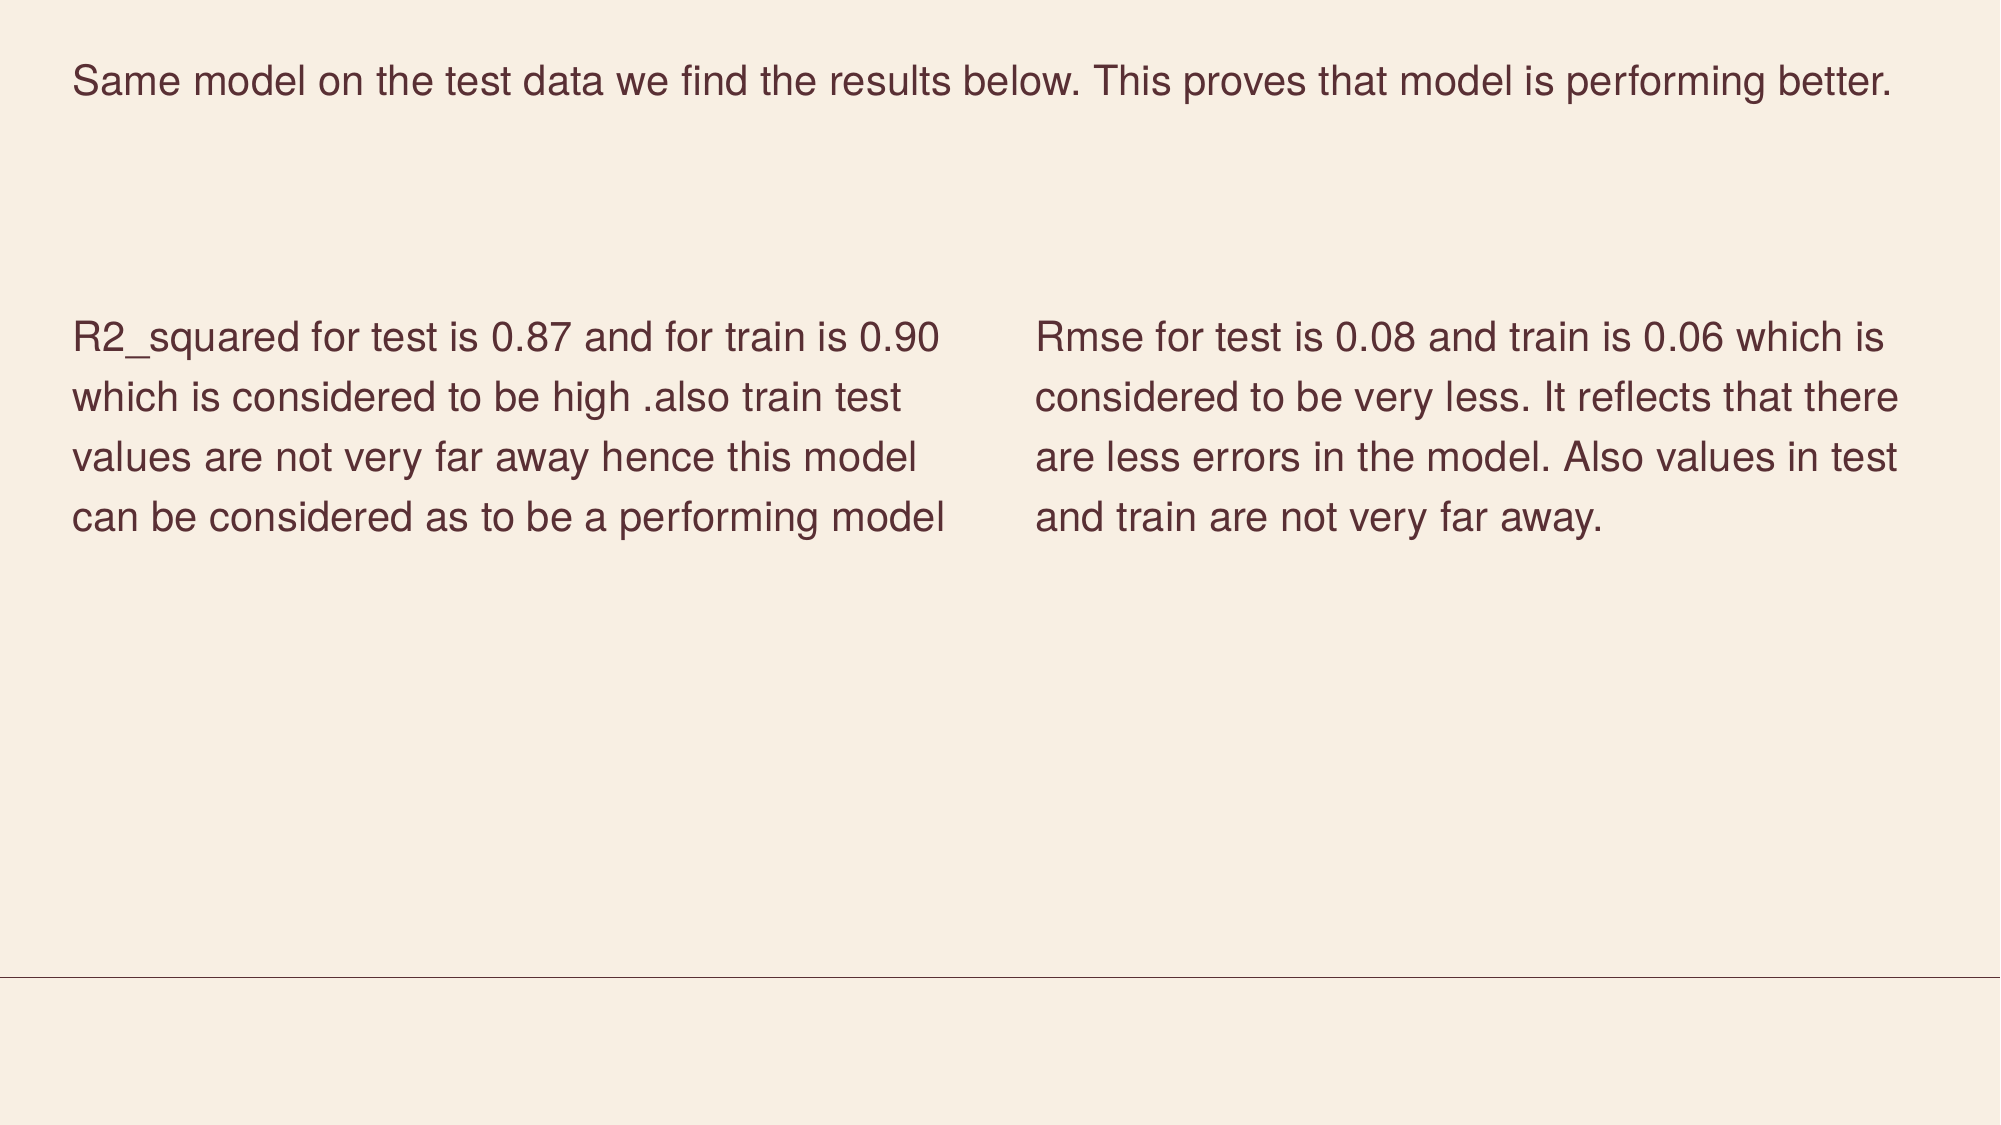

# Same model on the test data we find the results below. This proves that model is performing better.
R2_squared for test is 0.87 and for train is 0.90 which is considered to be high .also train test values are not very far away hence this model can be considered as to be a performing model
Rmse for test is 0.08 and train is 0.06 which is considered to be very less. It reflects that there are less errors in the model. Also values in test and train are not very far away.